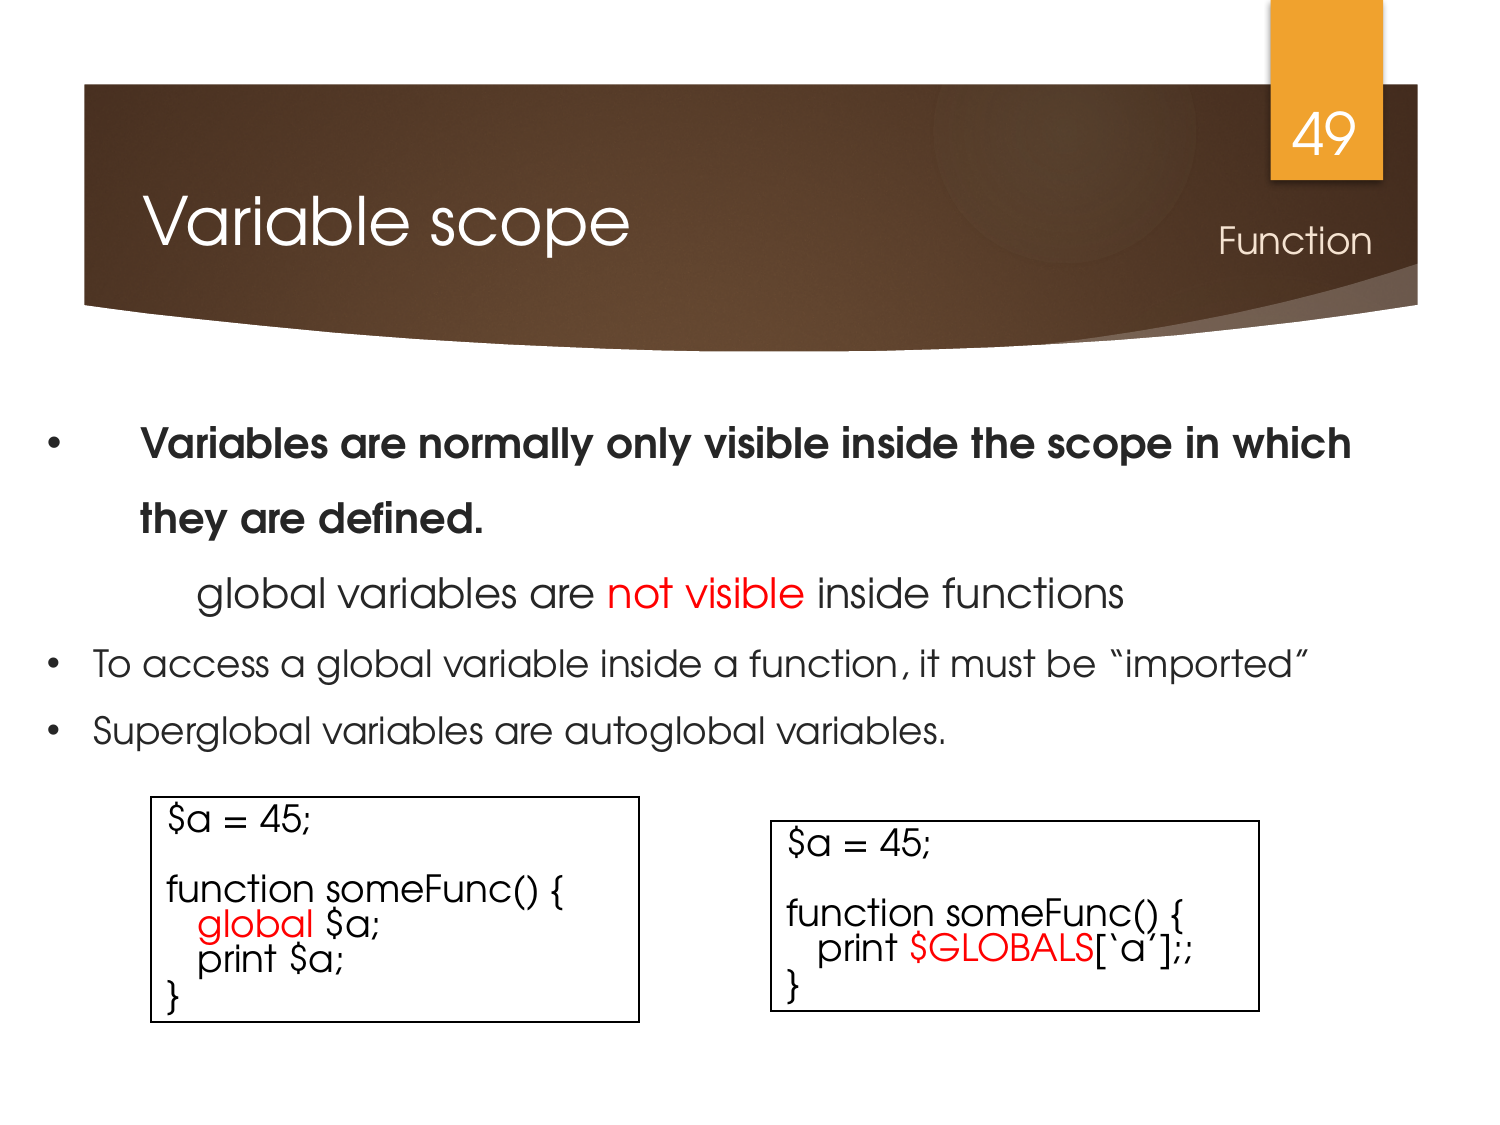

49
# Variable scope

Function
Variables are normally only visible inside the scope in which they are defined.
    	global variables are not visible inside functions
To access a global variable inside a function, it must be “imported”
Superglobal variables are autoglobal variables.

| $a = 45; function someFunc() { global $a; print $a; } |
| --- |
| $a = 45; function someFunc() { print $GLOBALS[‘a’];; } |
| --- |